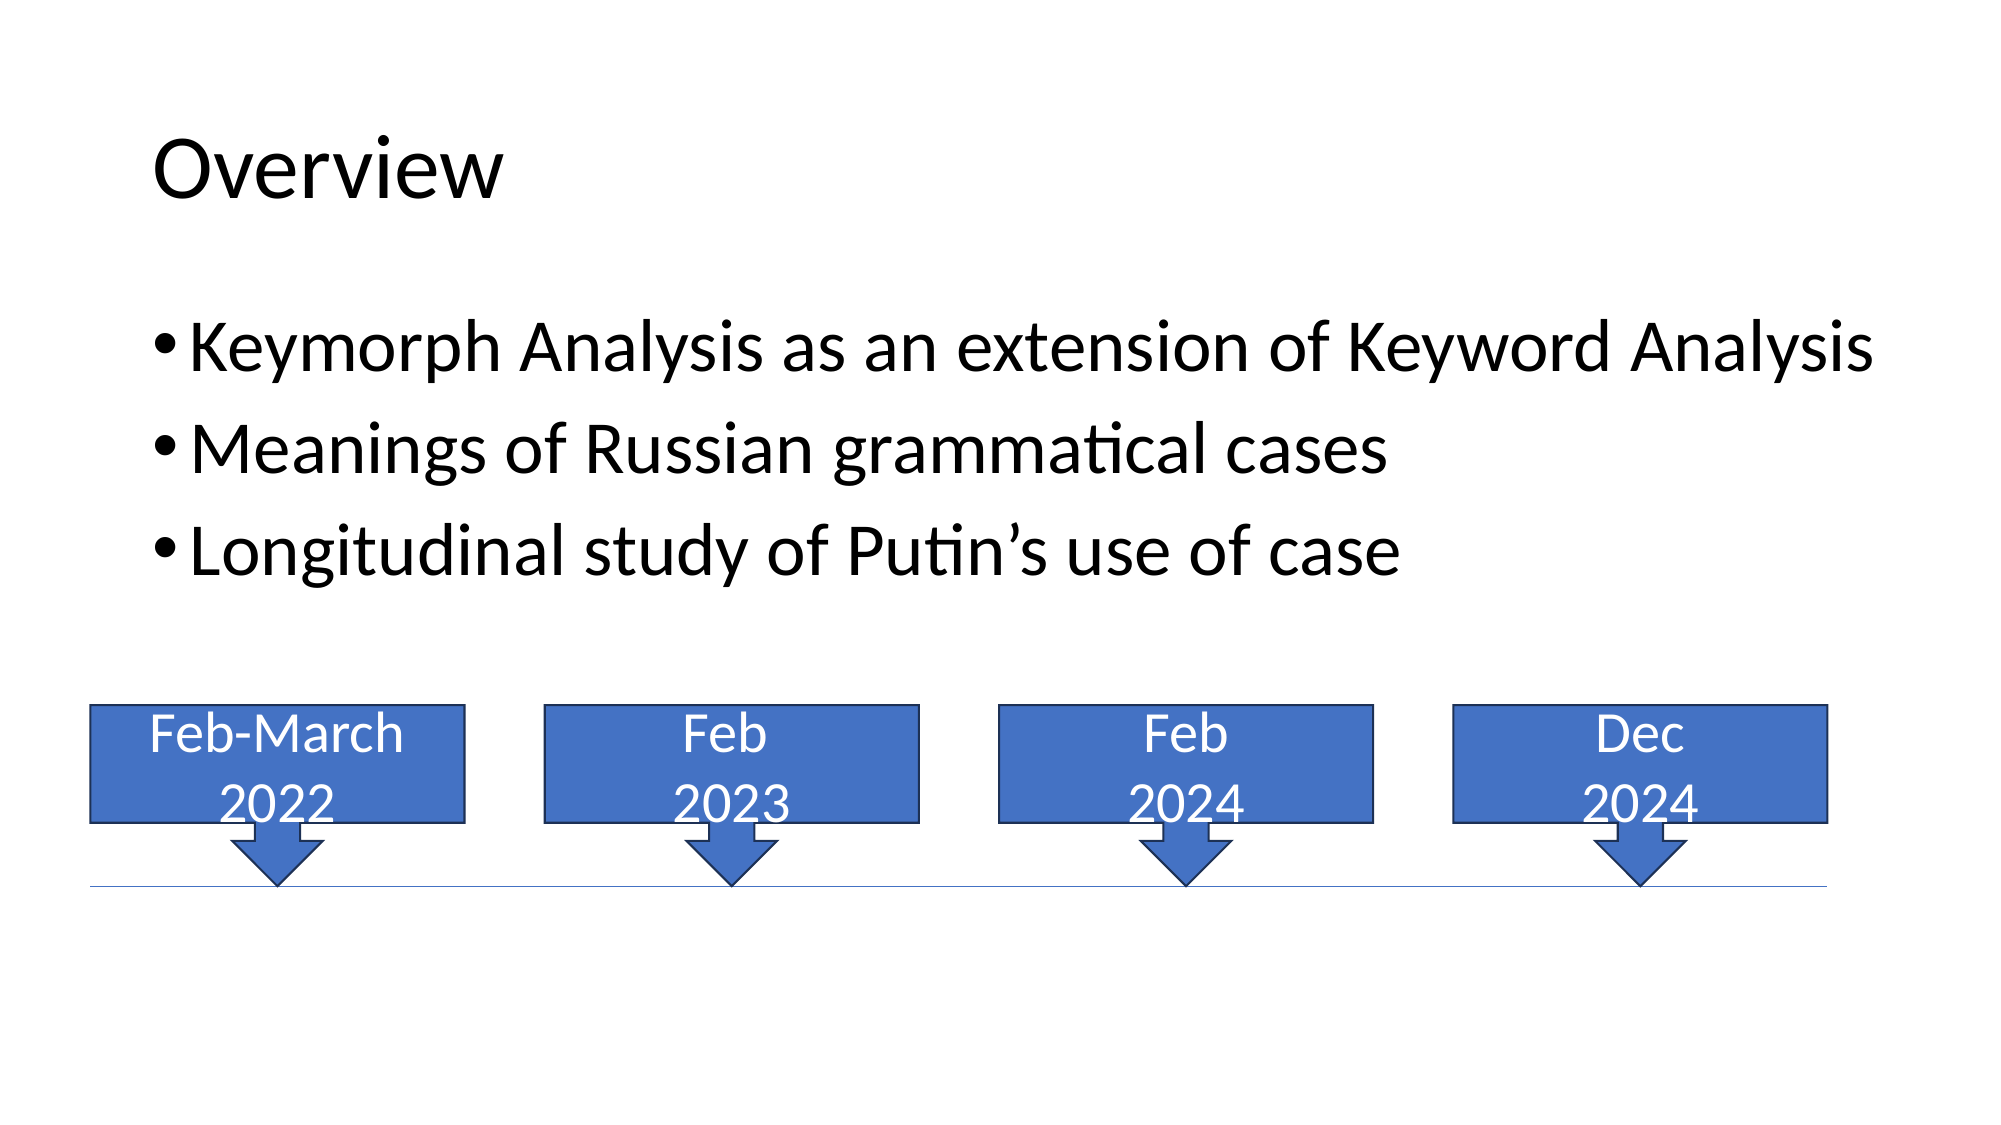

# Overview
Keymorph Analysis as an extension of Keyword Analysis
Meanings of Russian grammatical cases
Longitudinal study of Putin’s use of case
Feb-March 2022
Feb
2023
Feb
2024
Dec
2024